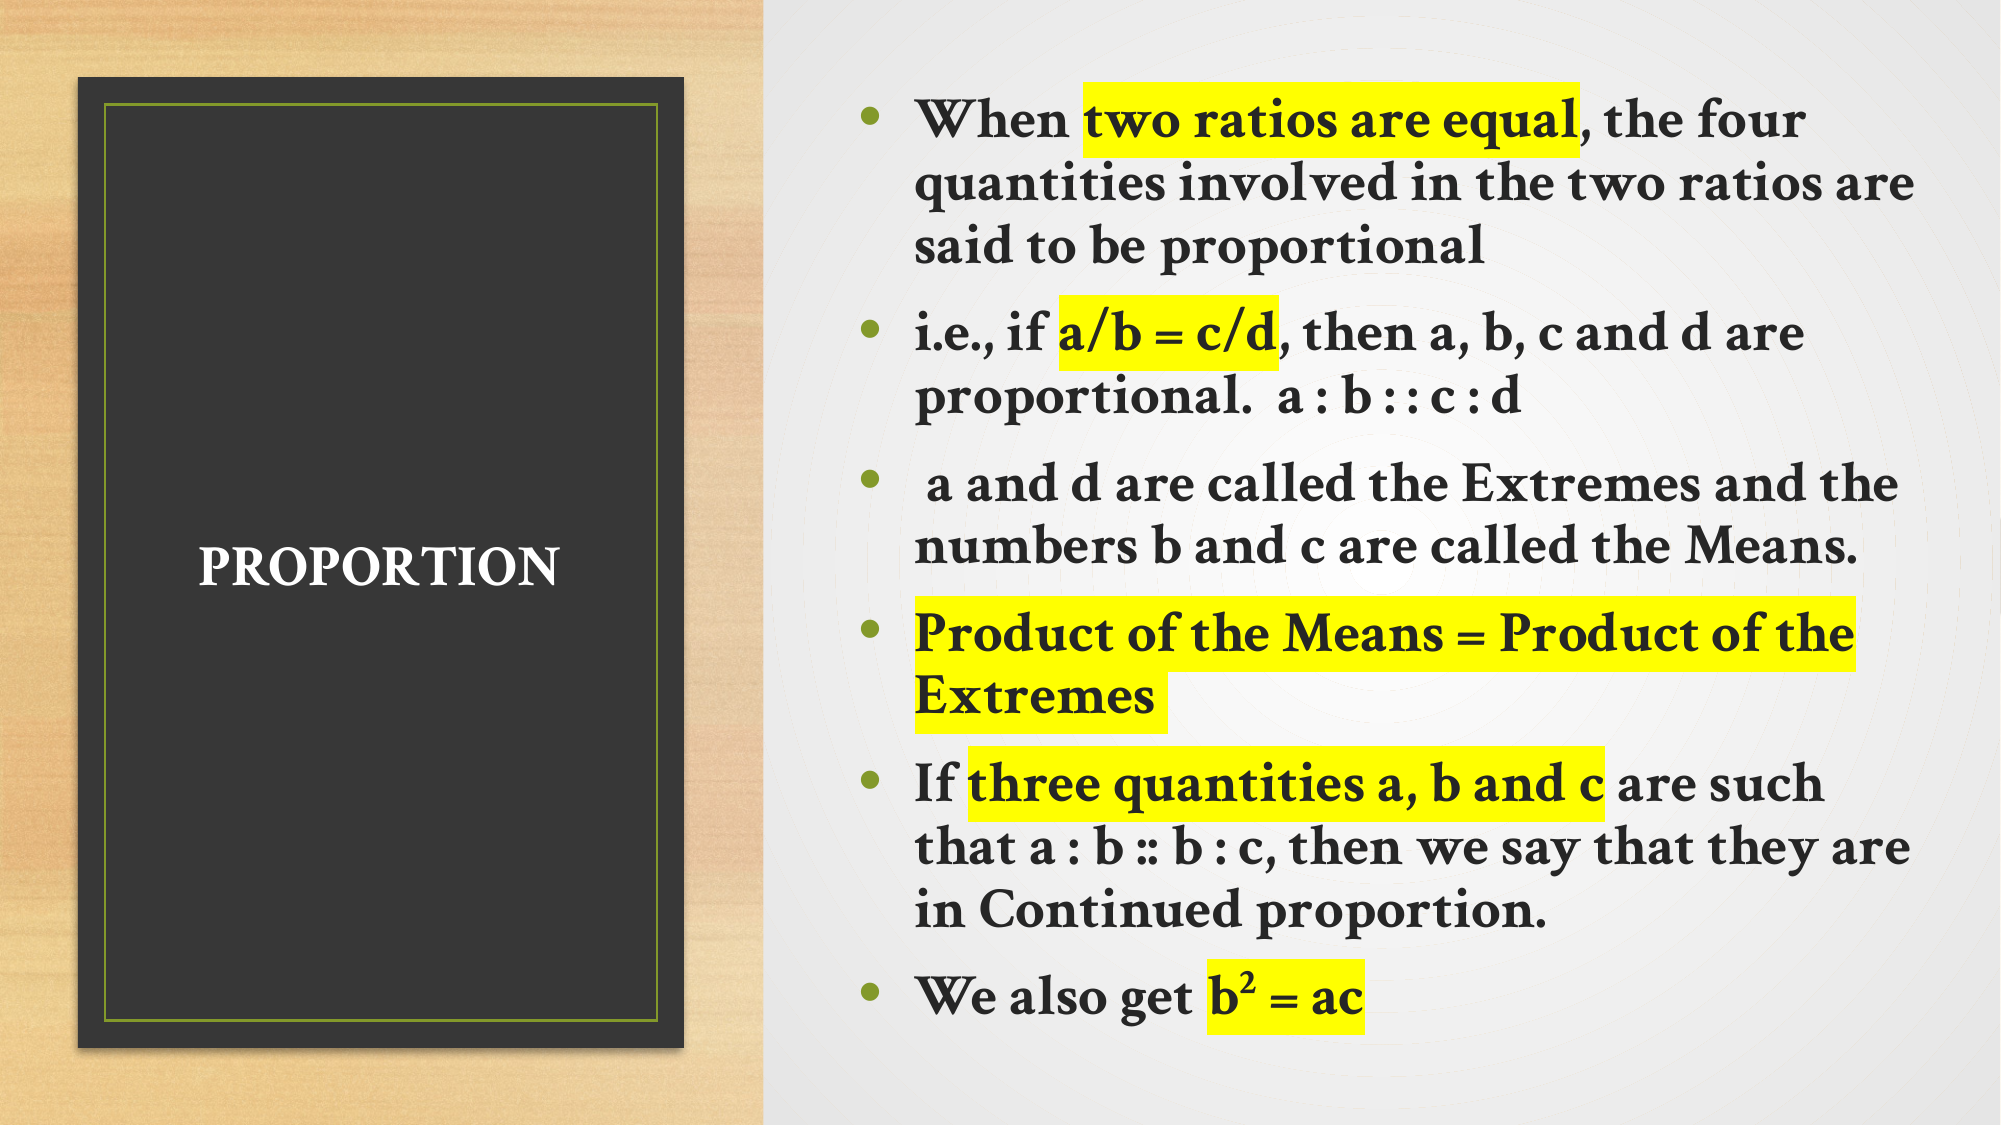

When two ratios are equal, the four quantities involved in the two ratios are said to be proportional
i.e., if a/b = c/d, then a, b, c and d are proportional.  a : b : : c : d
 a and d are called the Extremes and the numbers b and c are called the Means.
Product of the Means = Product of the Extremes
If three quantities a, b and c are such that a : b :: b : c, then we say that they are in Continued proportion.
We also get b² = ac

# PROPORTION